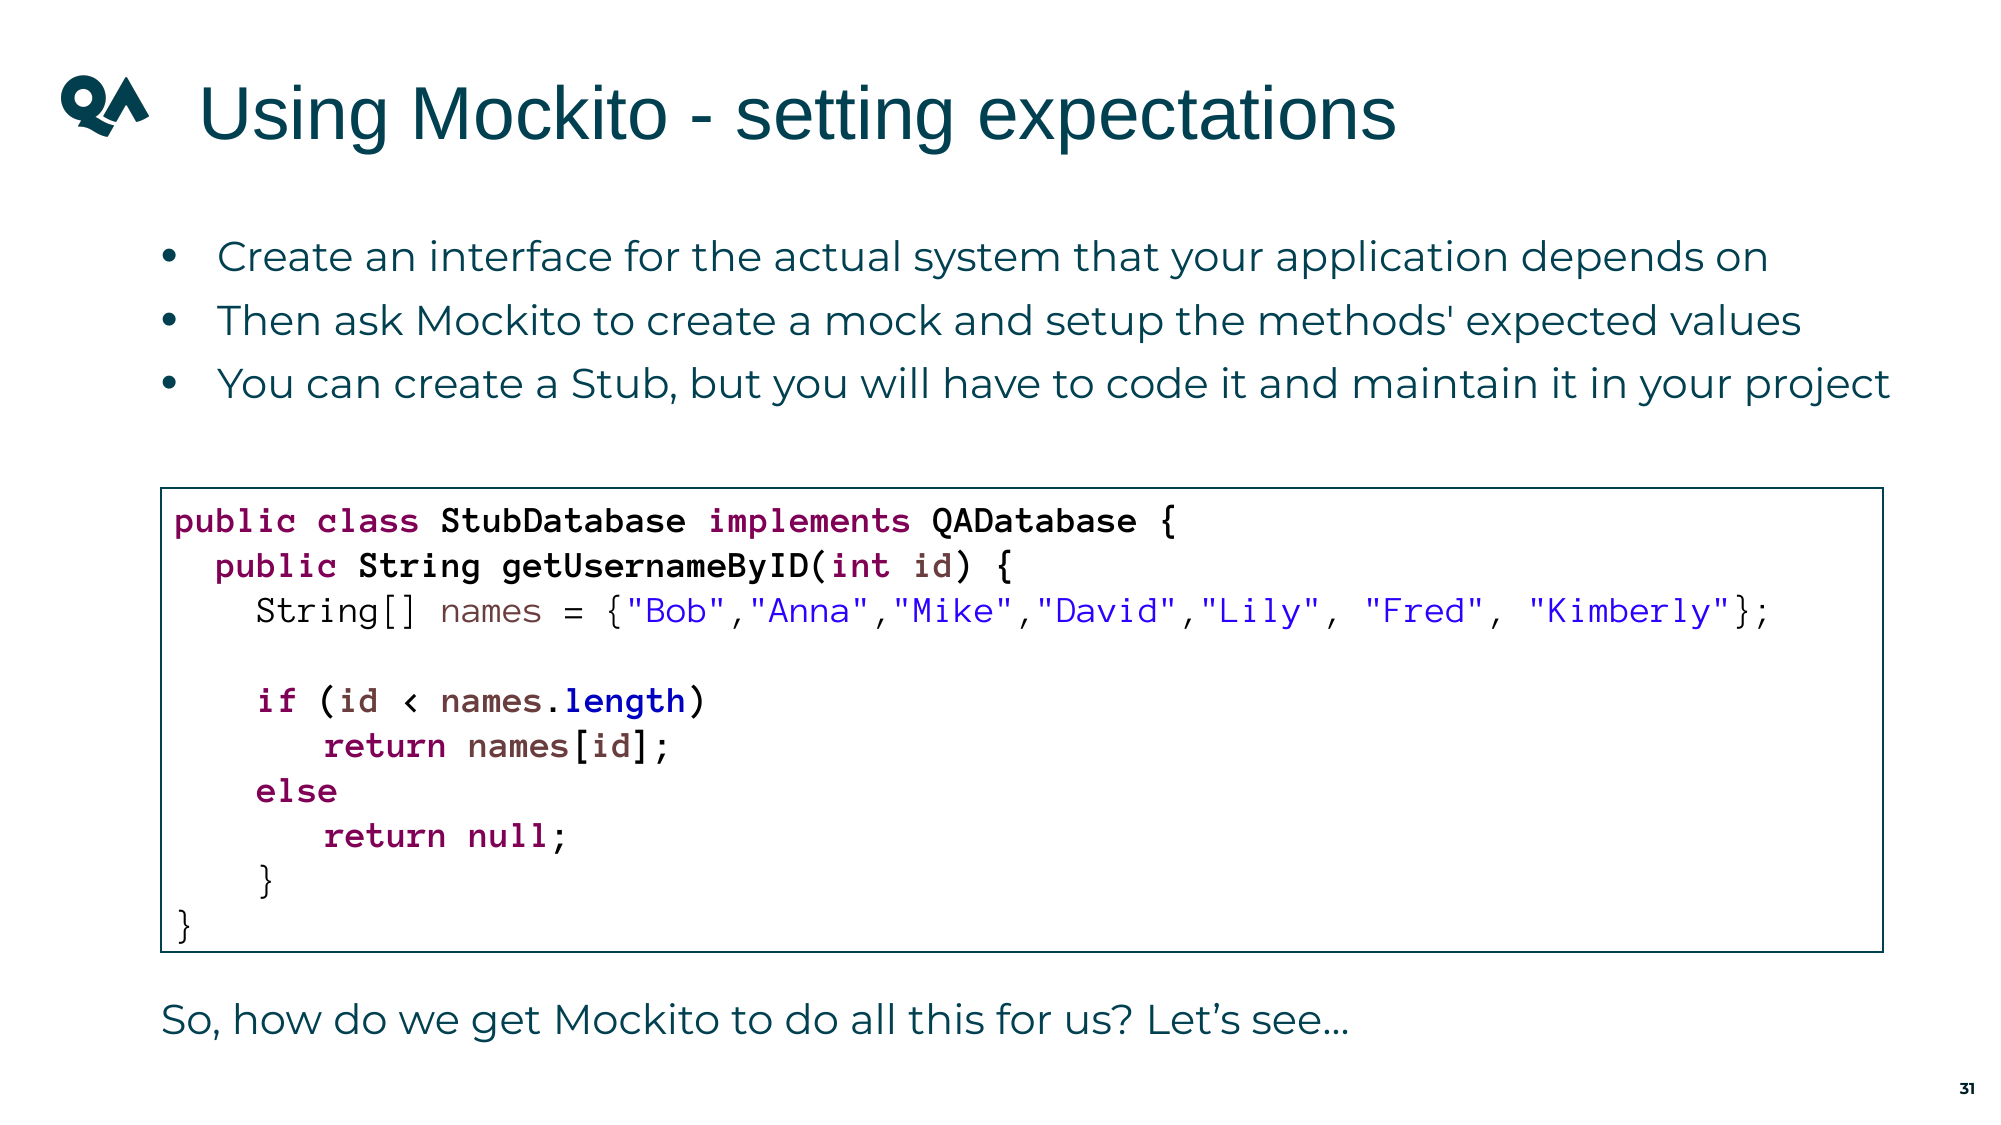

# Using Mockito - setting expectations
Create an interface for the actual system that your application depends on
Then ask Mockito to create a mock and setup the methods' expected values
You can create a Stub, but you will have to code it and maintain it in your project

So, how do we get Mockito to do all this for us? Let’s see…

public class StubDatabase implements QADatabase {
  public String getUsernameByID(int id) {
    String[] names = {"Bob","Anna","Mike","David","Lily", "Fred", "Kimberly"};

    if (id < names.length)
	return names[id];
    else
	return null;
    }
}
31